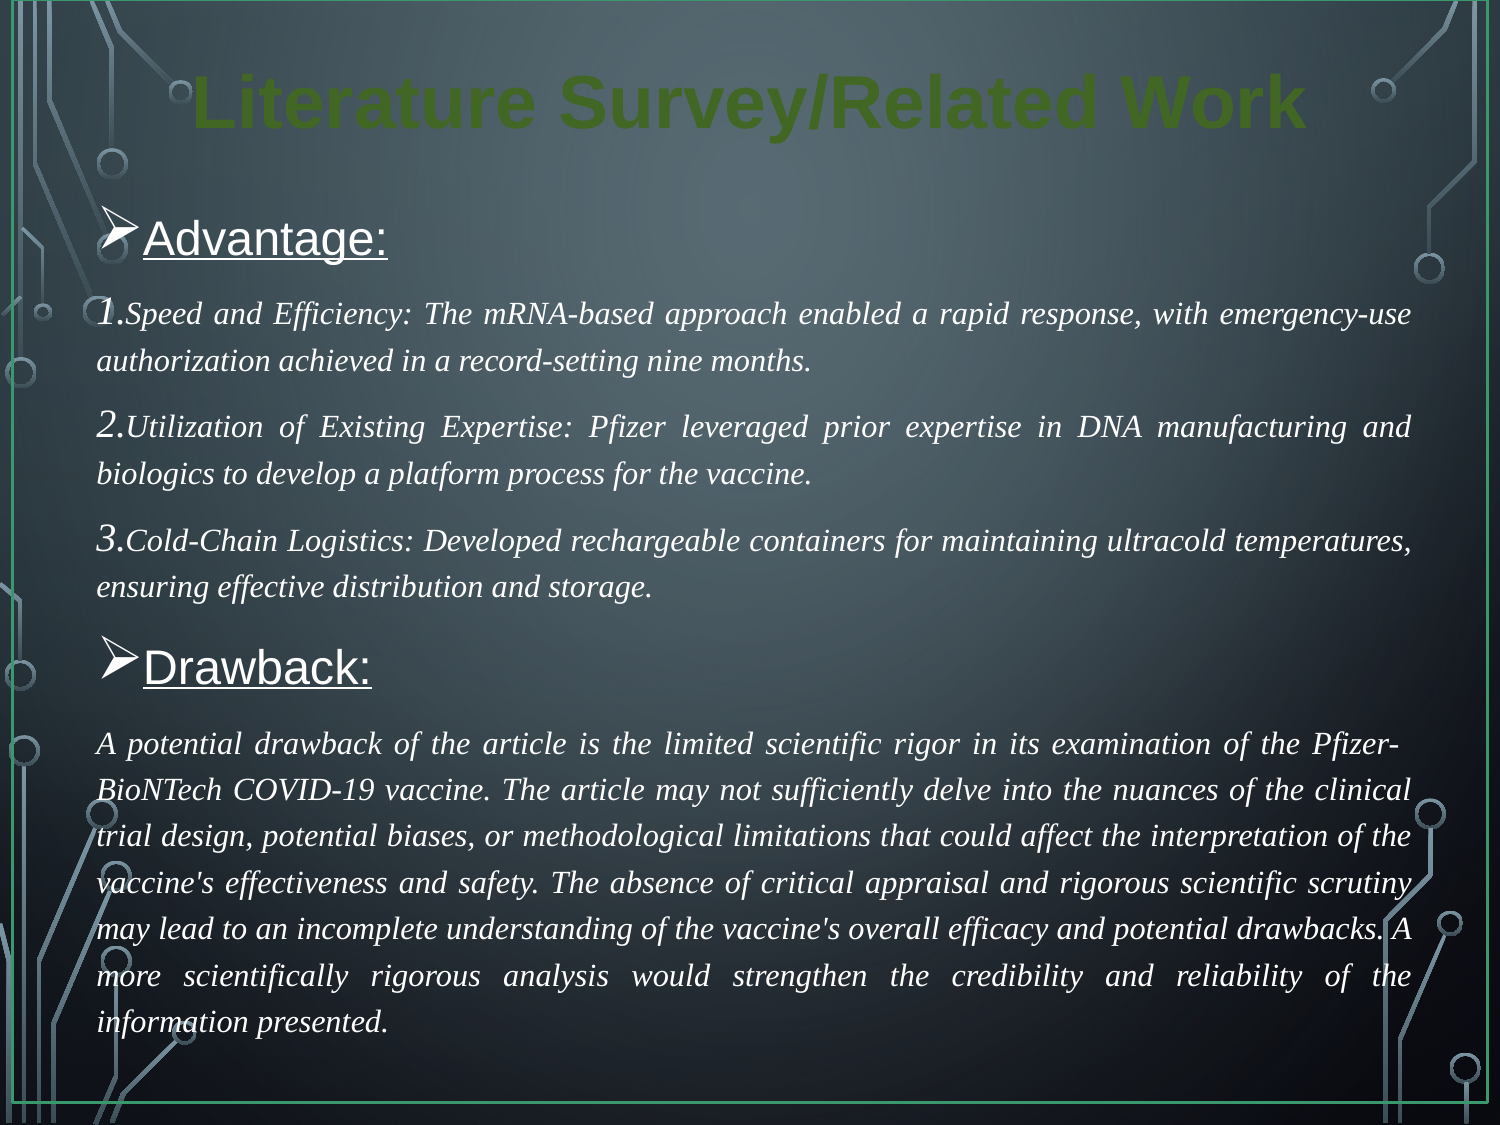

# Literature Survey/Related Work
Advantage:
Speed and Efficiency: The mRNA-based approach enabled a rapid response, with emergency-use authorization achieved in a record-setting nine months.
Utilization of Existing Expertise: Pfizer leveraged prior expertise in DNA manufacturing and biologics to develop a platform process for the vaccine.
Cold-Chain Logistics: Developed rechargeable containers for maintaining ultracold temperatures, ensuring effective distribution and storage.
Drawback:
A potential drawback of the article is the limited scientific rigor in its examination of the Pfizer-  BioNTech COVID-19 vaccine. The article may not sufficiently delve into the nuances of the clinical trial design, potential biases, or methodological limitations that could affect the interpretation of the vaccine's effectiveness and safety. The absence of critical appraisal and rigorous scientific scrutiny may lead to an incomplete understanding of the vaccine's overall efficacy and potential drawbacks. A more scientifically rigorous analysis would strengthen the credibility and reliability of the information presented.